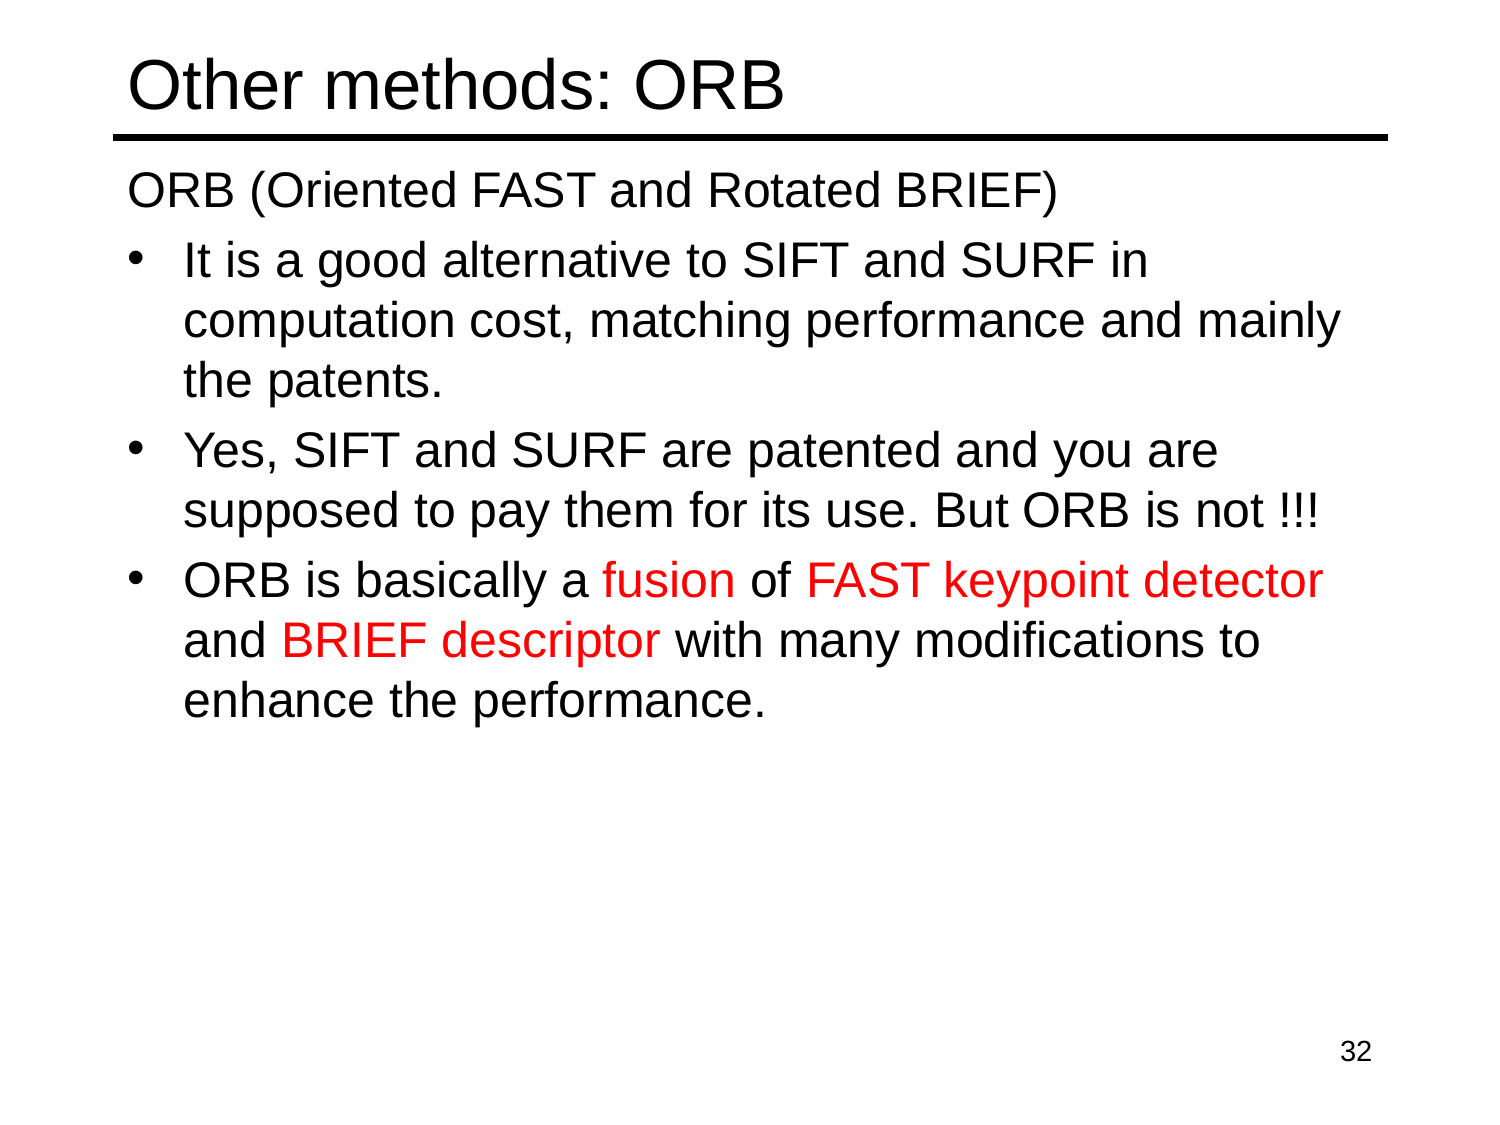

# Other methods: ORB
ORB (Oriented FAST and Rotated BRIEF)
It is a good alternative to SIFT and SURF in computation cost, matching performance and mainly the patents.
Yes, SIFT and SURF are patented and you are supposed to pay them for its use. But ORB is not !!!
ORB is basically a fusion of FAST keypoint detector and BRIEF descriptor with many modifications to enhance the performance.
32